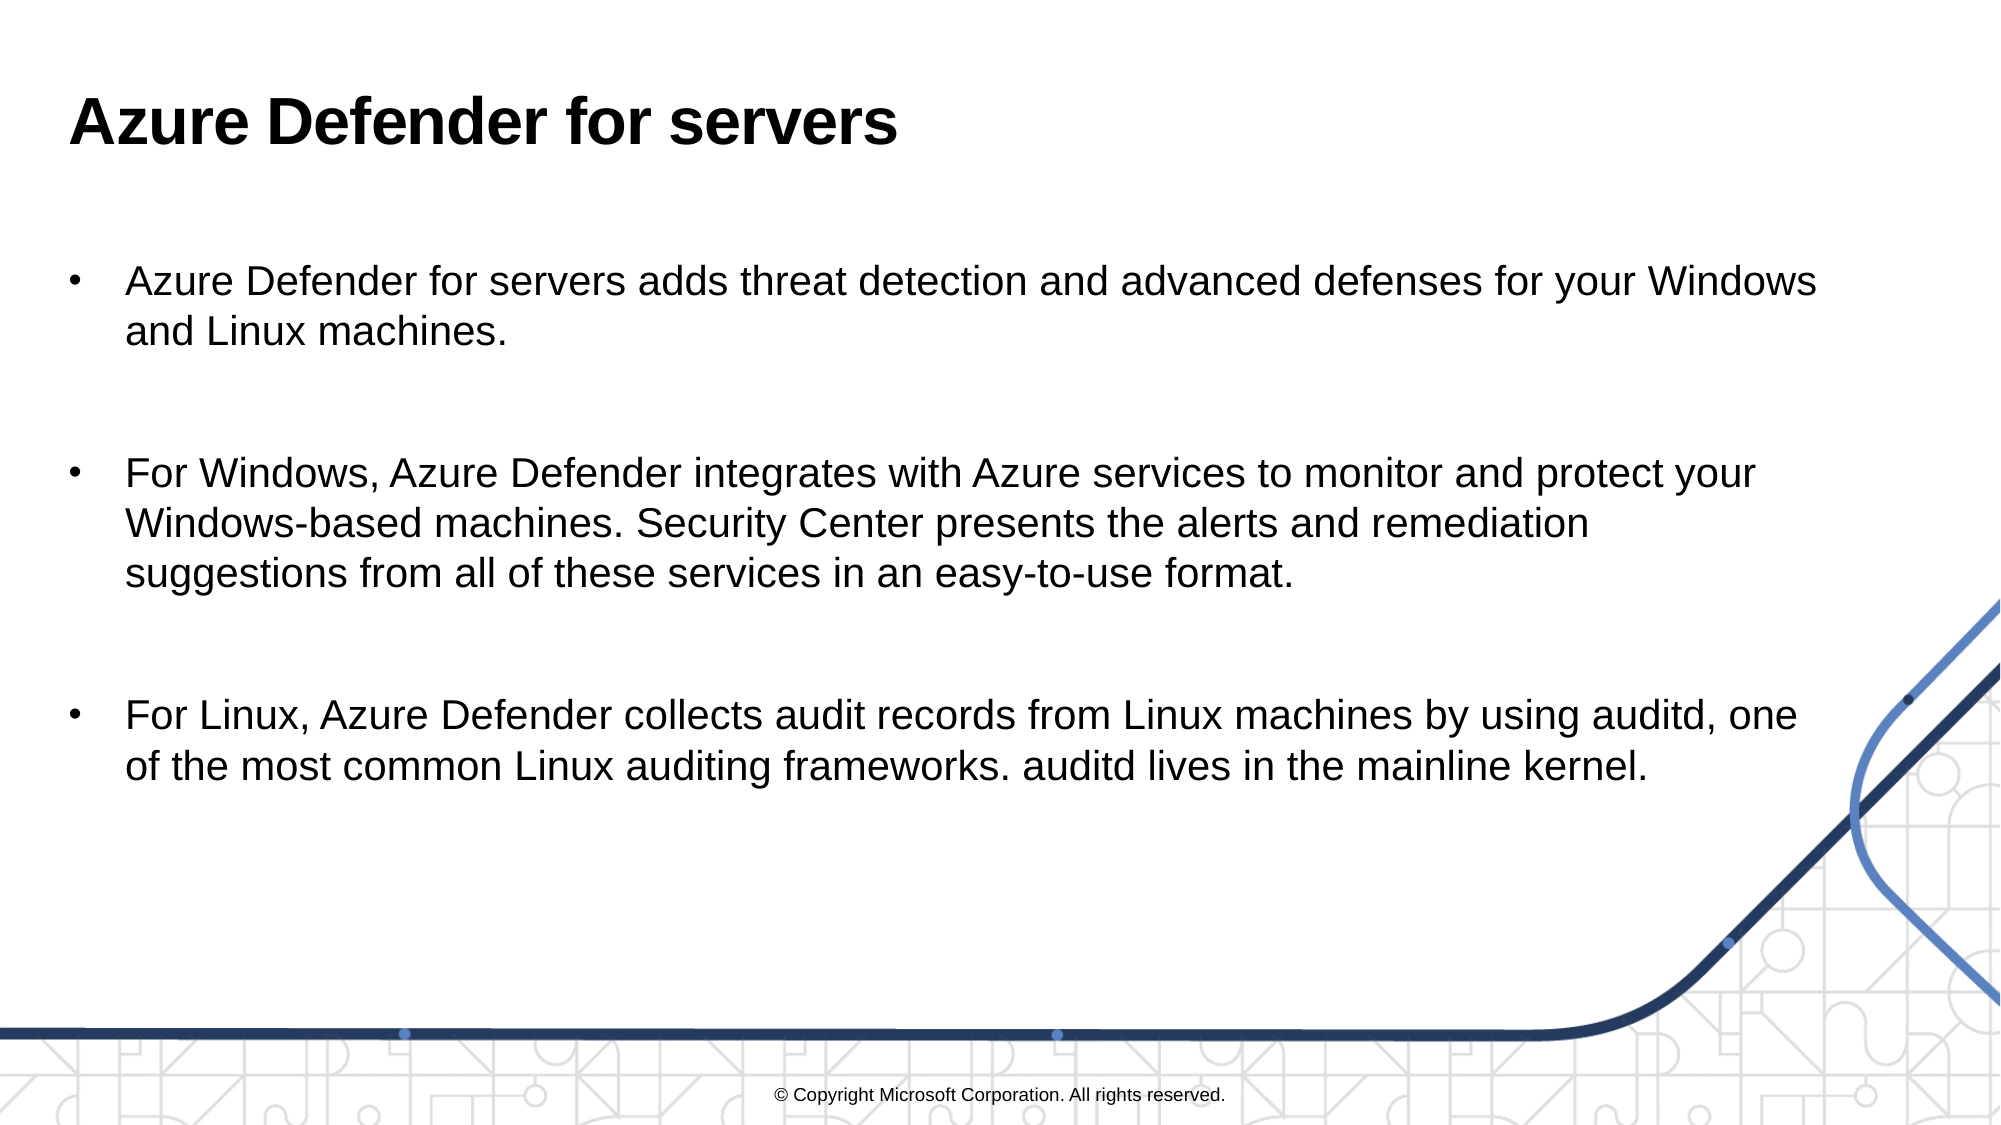

# Azure Defender for servers
Azure Defender for servers adds threat detection and advanced defenses for your Windows and Linux machines.

For Windows, Azure Defender integrates with Azure services to monitor and protect your Windows-based machines. Security Center presents the alerts and remediation suggestions from all of these services in an easy-to-use format.

For Linux, Azure Defender collects audit records from Linux machines by using auditd, one of the most common Linux auditing frameworks. auditd lives in the mainline kernel.